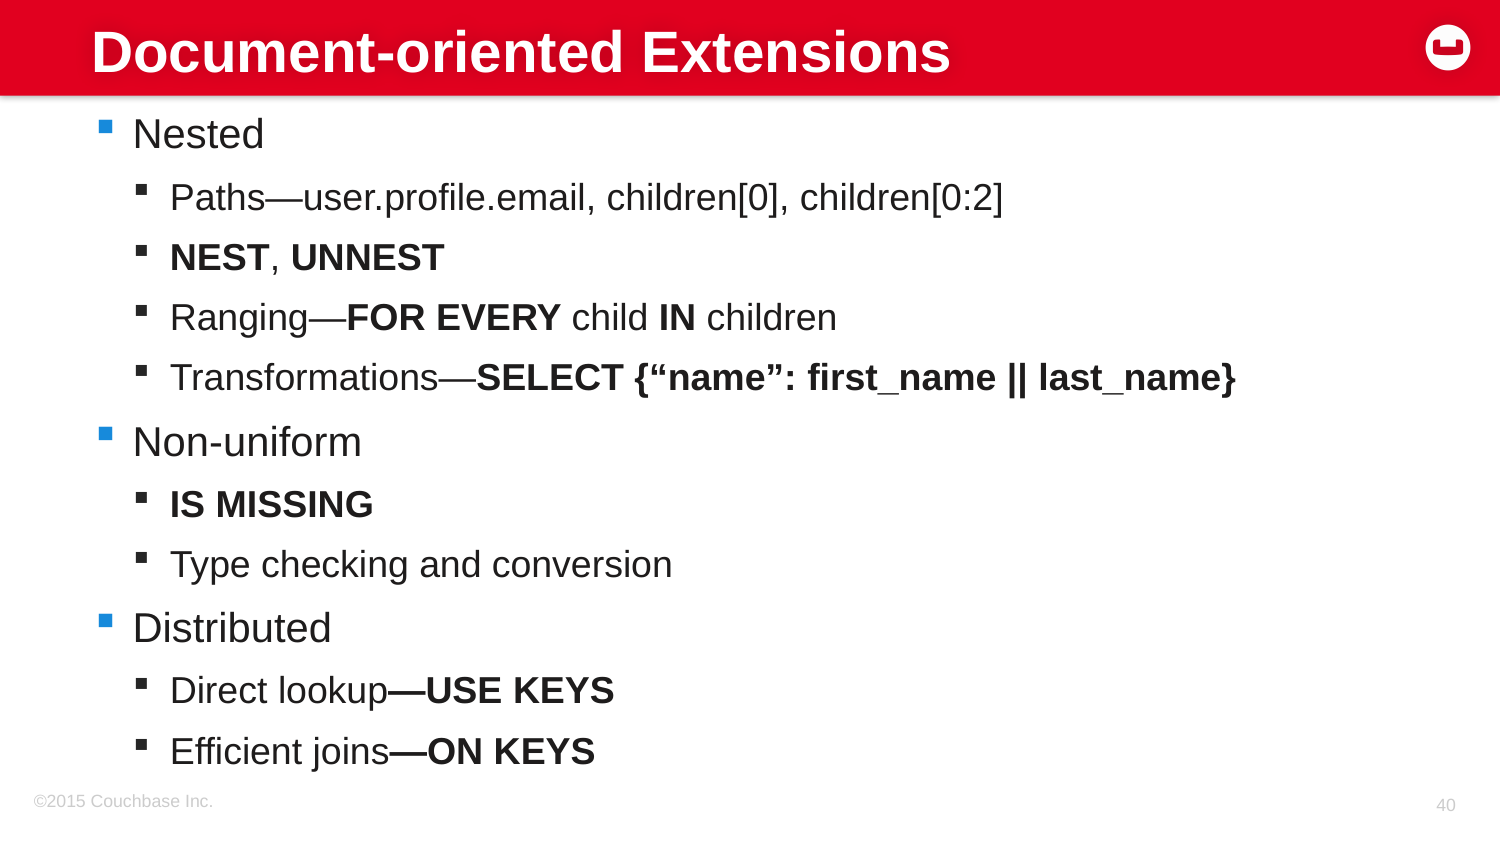

# Document-oriented Extensions
Nested
Paths—user.profile.email, children[0], children[0:2]
NEST, UNNEST
Ranging—FOR EVERY child IN children
Transformations—SELECT {“name”: first_name || last_name}
Non-uniform
IS MISSING
Type checking and conversion
Distributed
Direct lookup—USE KEYS
Efficient joins—ON KEYS